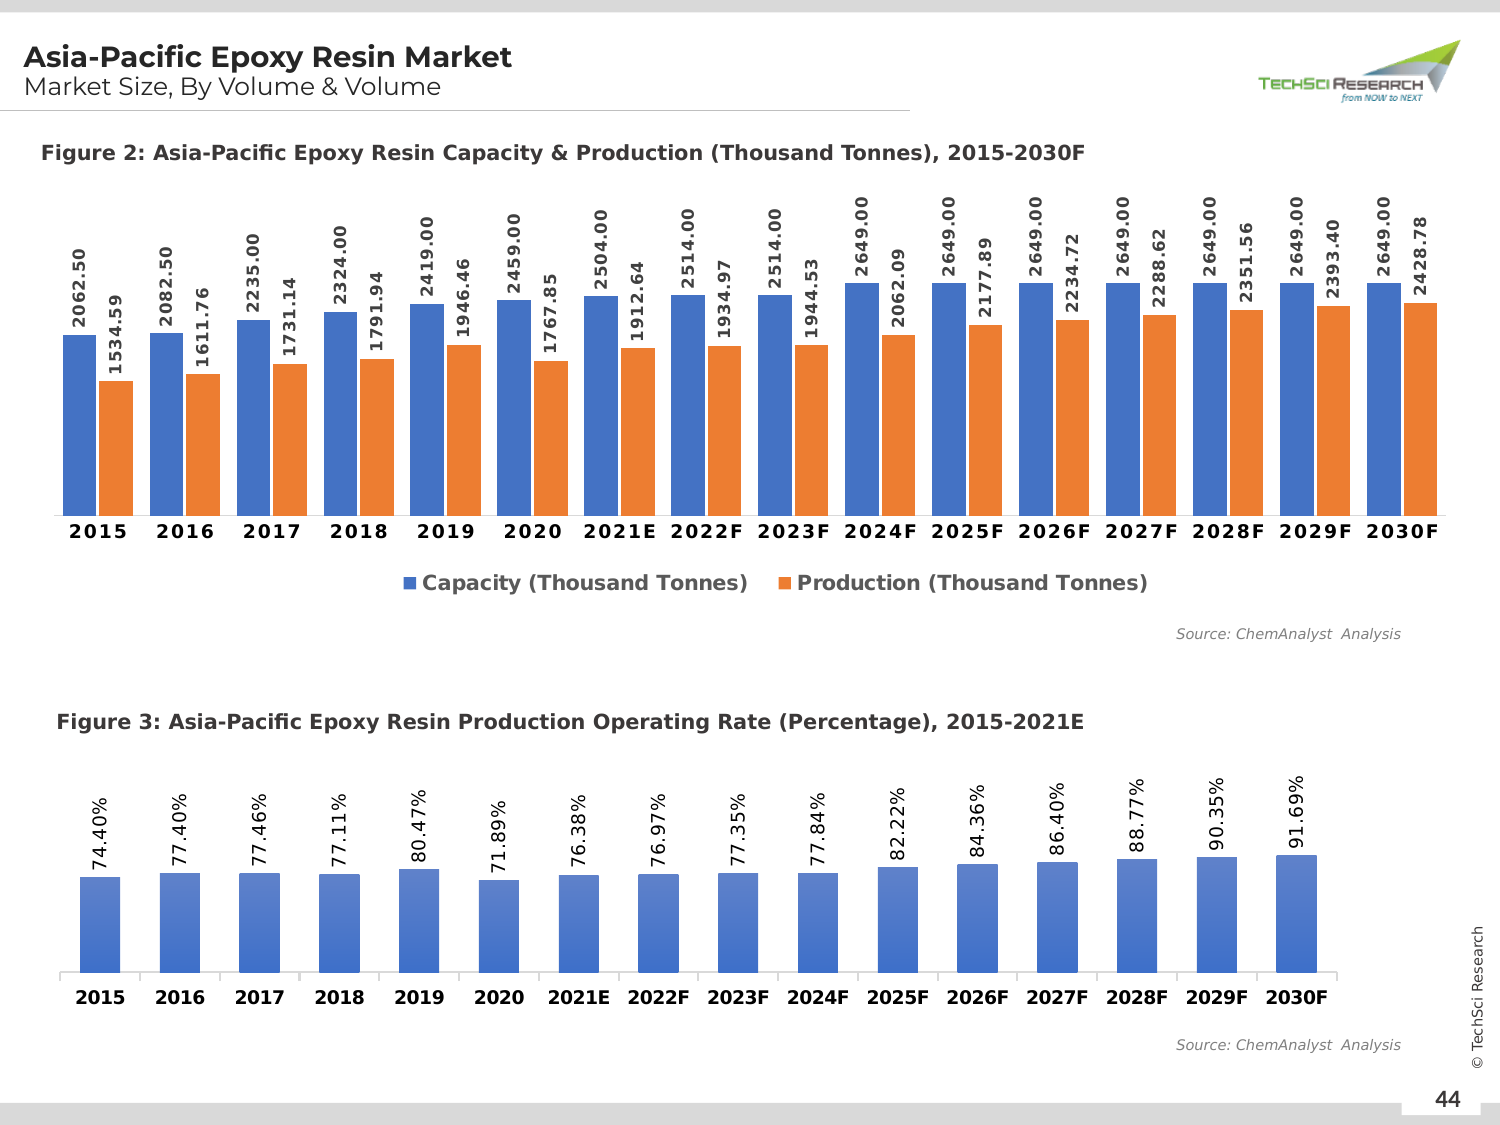

Asia-Pacific Epoxy Resin Market
Market Size, By Volume & Volume
Figure 2: Asia-Pacific Epoxy Resin Capacity & Production (Thousand Tonnes), 2015-2030F

### Chart

| Category | Capacity (Thousand Tonnes) | Production (Thousand Tonnes) |
|---|---|---|
| 2015 | 2062.5 | 1534.587314814815 |
| 2016 | 2082.5 | 1611.762925925926 |
| 2017 | 2235.0 | 1731.1405862776385 |
| 2018 | 2324.0 | 1791.9384912157755 |
| 2019 | 2419.0 | 1946.4585172679485 |
| 2020 | 2459.0 | 1767.854401494953 |
| 2021E | 2504.0 | 1912.6387616481522 |
| 2022F | 2514.0 | 1934.9720969520338 |
| 2023F | 2514.0 | 1944.533724122679 |
| 2024F | 2649.0 | 2062.0859430863916 |
| 2025F | 2649.0 | 2177.885335292911 |
| 2026F | 2649.0 | 2234.7244533530884 |
| 2027F | 2649.0 | 2288.6235501937545 |
| 2028F | 2649.0 | 2351.5626819124686 |
| 2029F | 2649.0 | 2393.397908753134 |
| 2030F | 2649.0 | 2428.7778831547757 |
Source: ChemAnalyst  Analysis
Figure 3: Asia-Pacific Epoxy Resin Production Operating Rate (Percentage), 2015-2021E

### Chart

| Category | Value (USD Billion) |
|---|---|
| 2015 | 0.7440423344556679 |
| 2016 | 0.7739557867591482 |
| 2017 | 0.7745595464329479 |
| 2018 | 0.7710578705747743 |
| 2019 | 0.8046542030872048 |
| 2020 | 0.7189322494896108 |
| 2021E | 0.7638333712652365 |
| 2022F | 0.7696786384057414 |
| 2023F | 0.773481990502259 |
| 2024F | 0.7784393896135868 |
| 2025F | 0.8221537694574975 |
| 2026F | 0.8436105901672662 |
| 2027F | 0.8639575500920176 |
| 2028F | 0.8877171317147862 |
| 2029F | 0.9035099693292313 |
| 2030F | 0.9168659430557855 |
Source: ChemAnalyst  Analysis